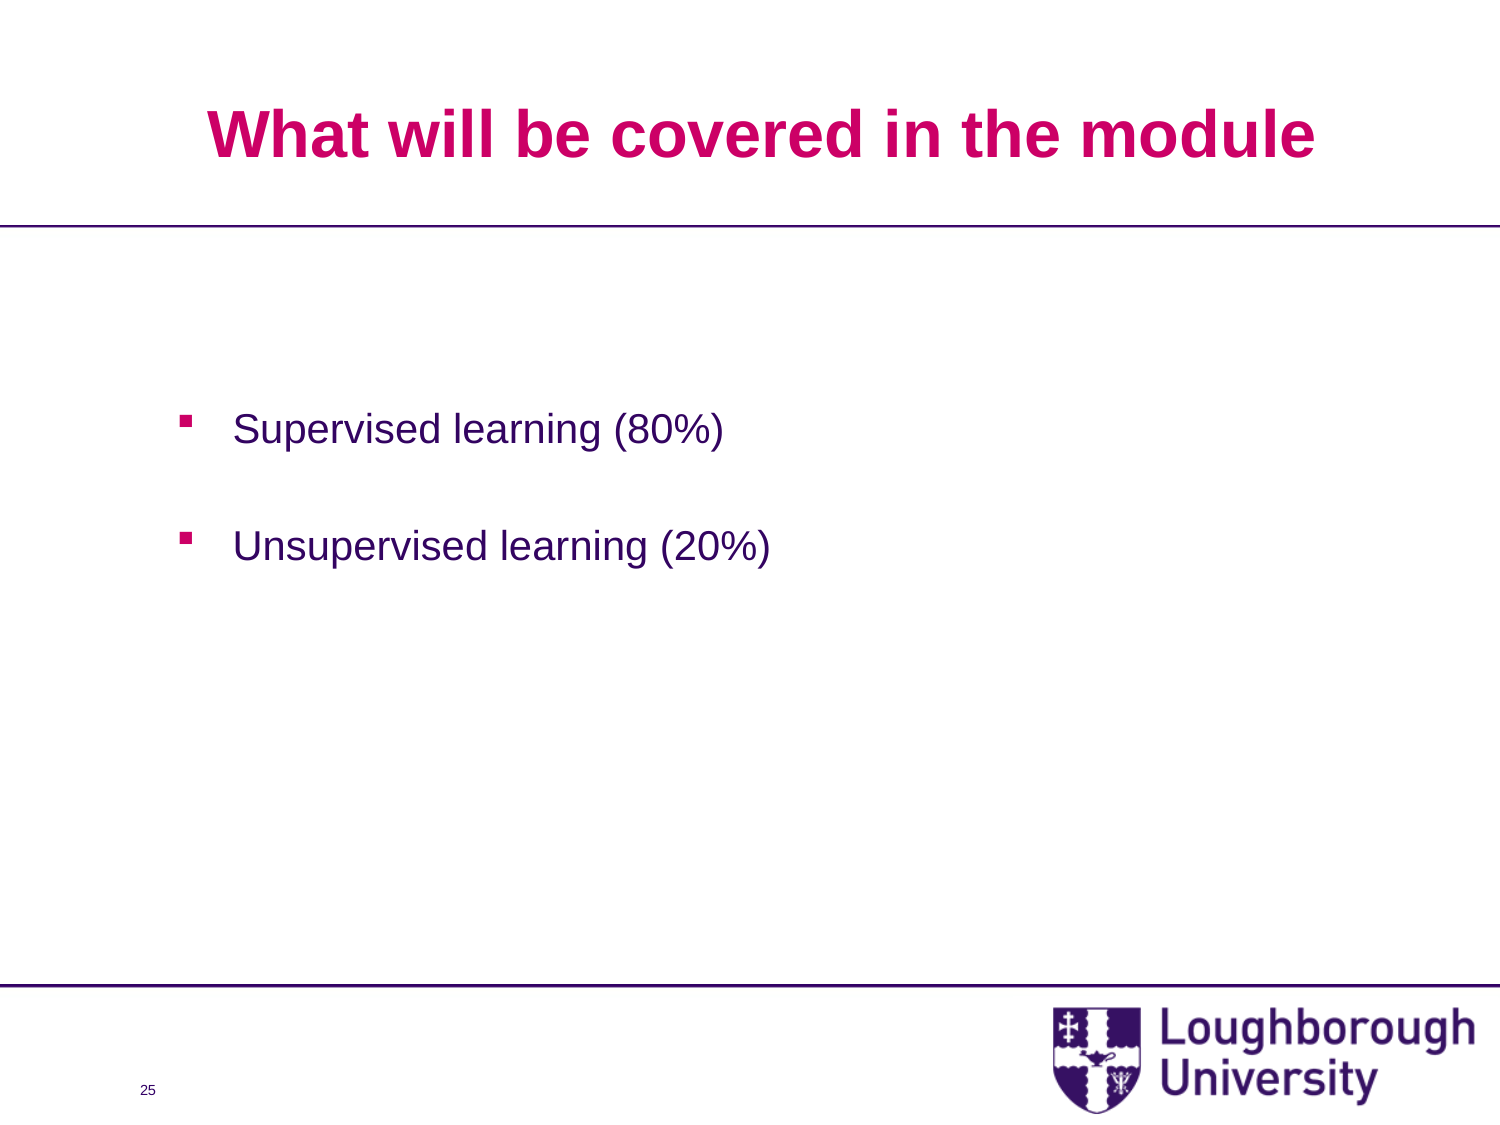

# What will be covered in the module
Supervised learning (80%)

Unsupervised learning (20%)

25